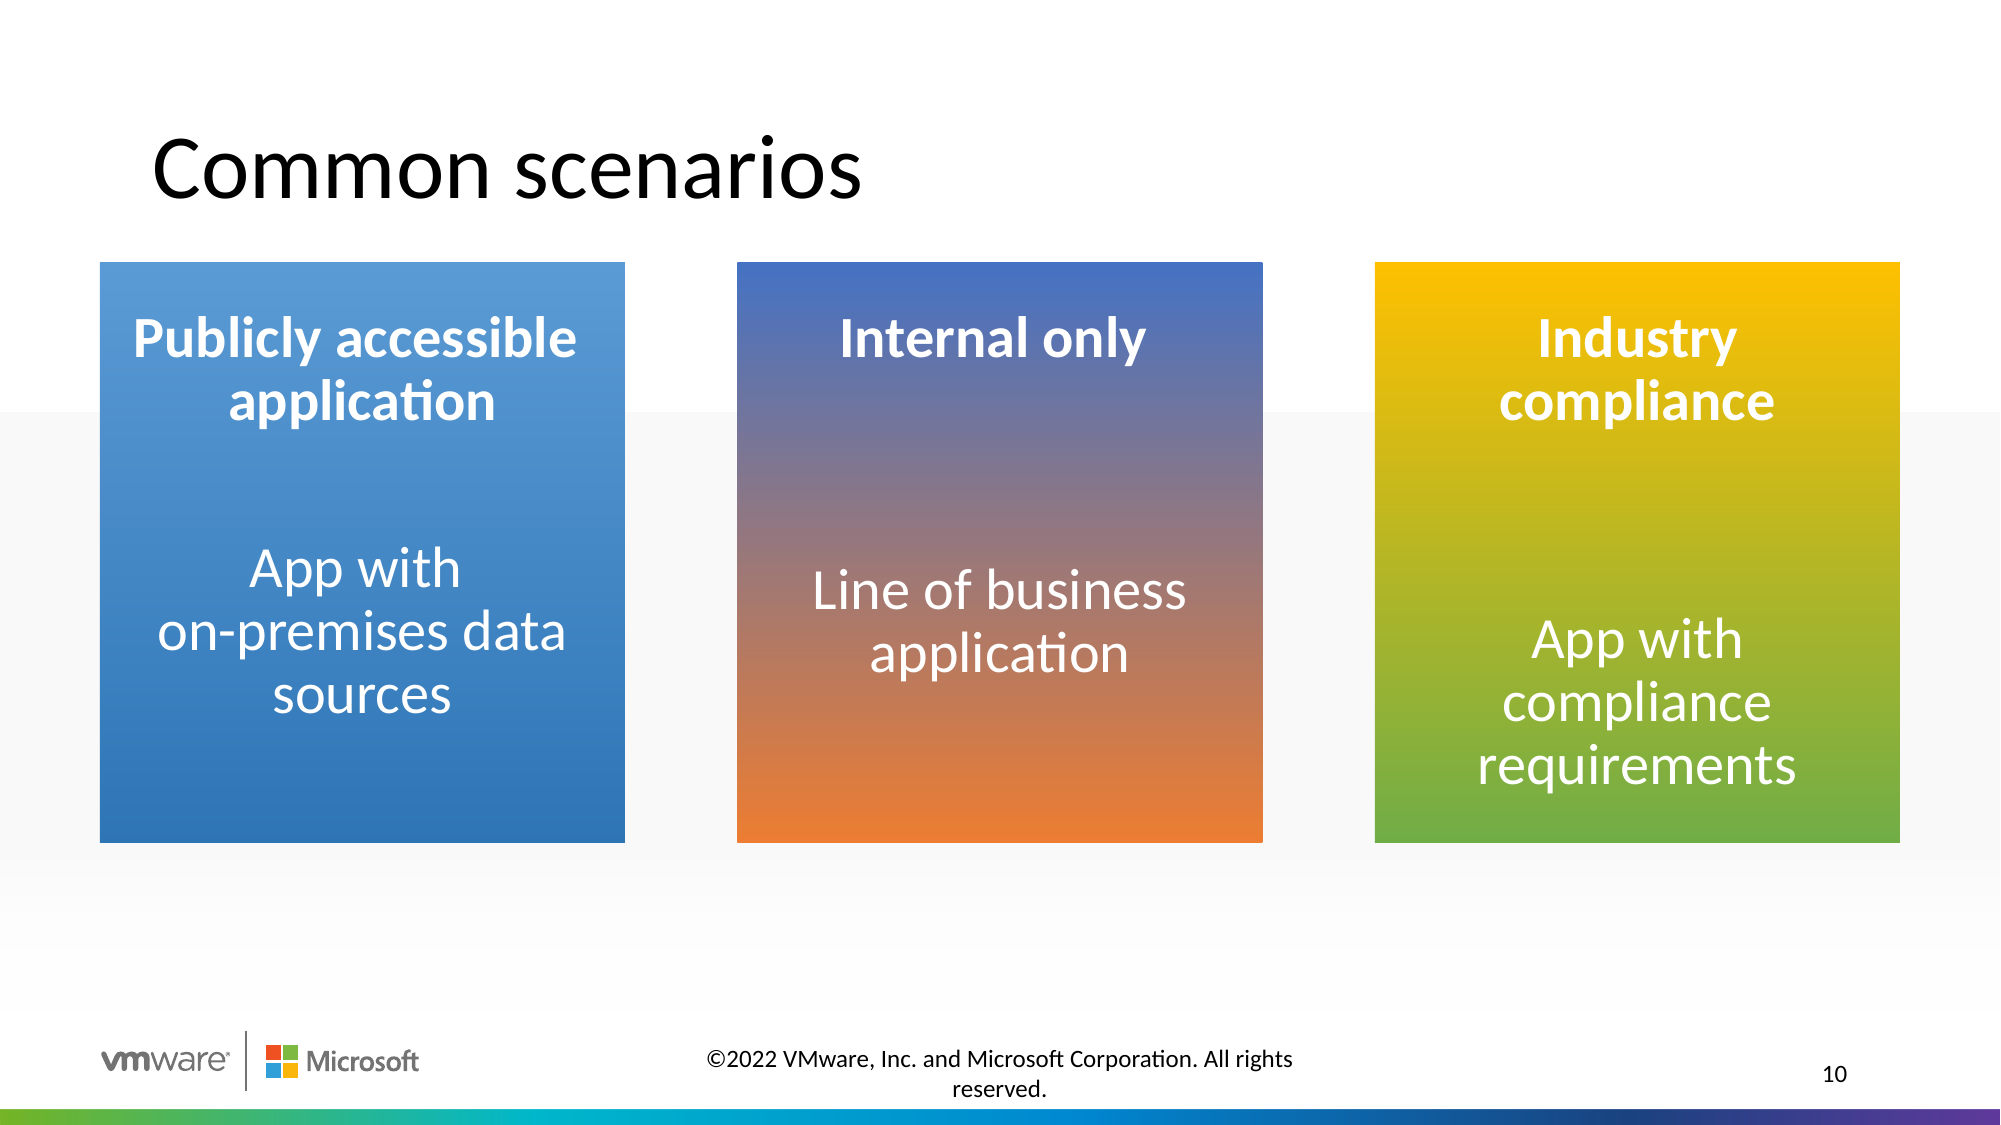

# Common scenarios
Internal only

Line of business application

Publicly accessible  application

App with
on-premises data sources

Industry compliance

App with compliance requirements
©2022 VMware, Inc. and Microsoft Corporation. All rights reserved.
10